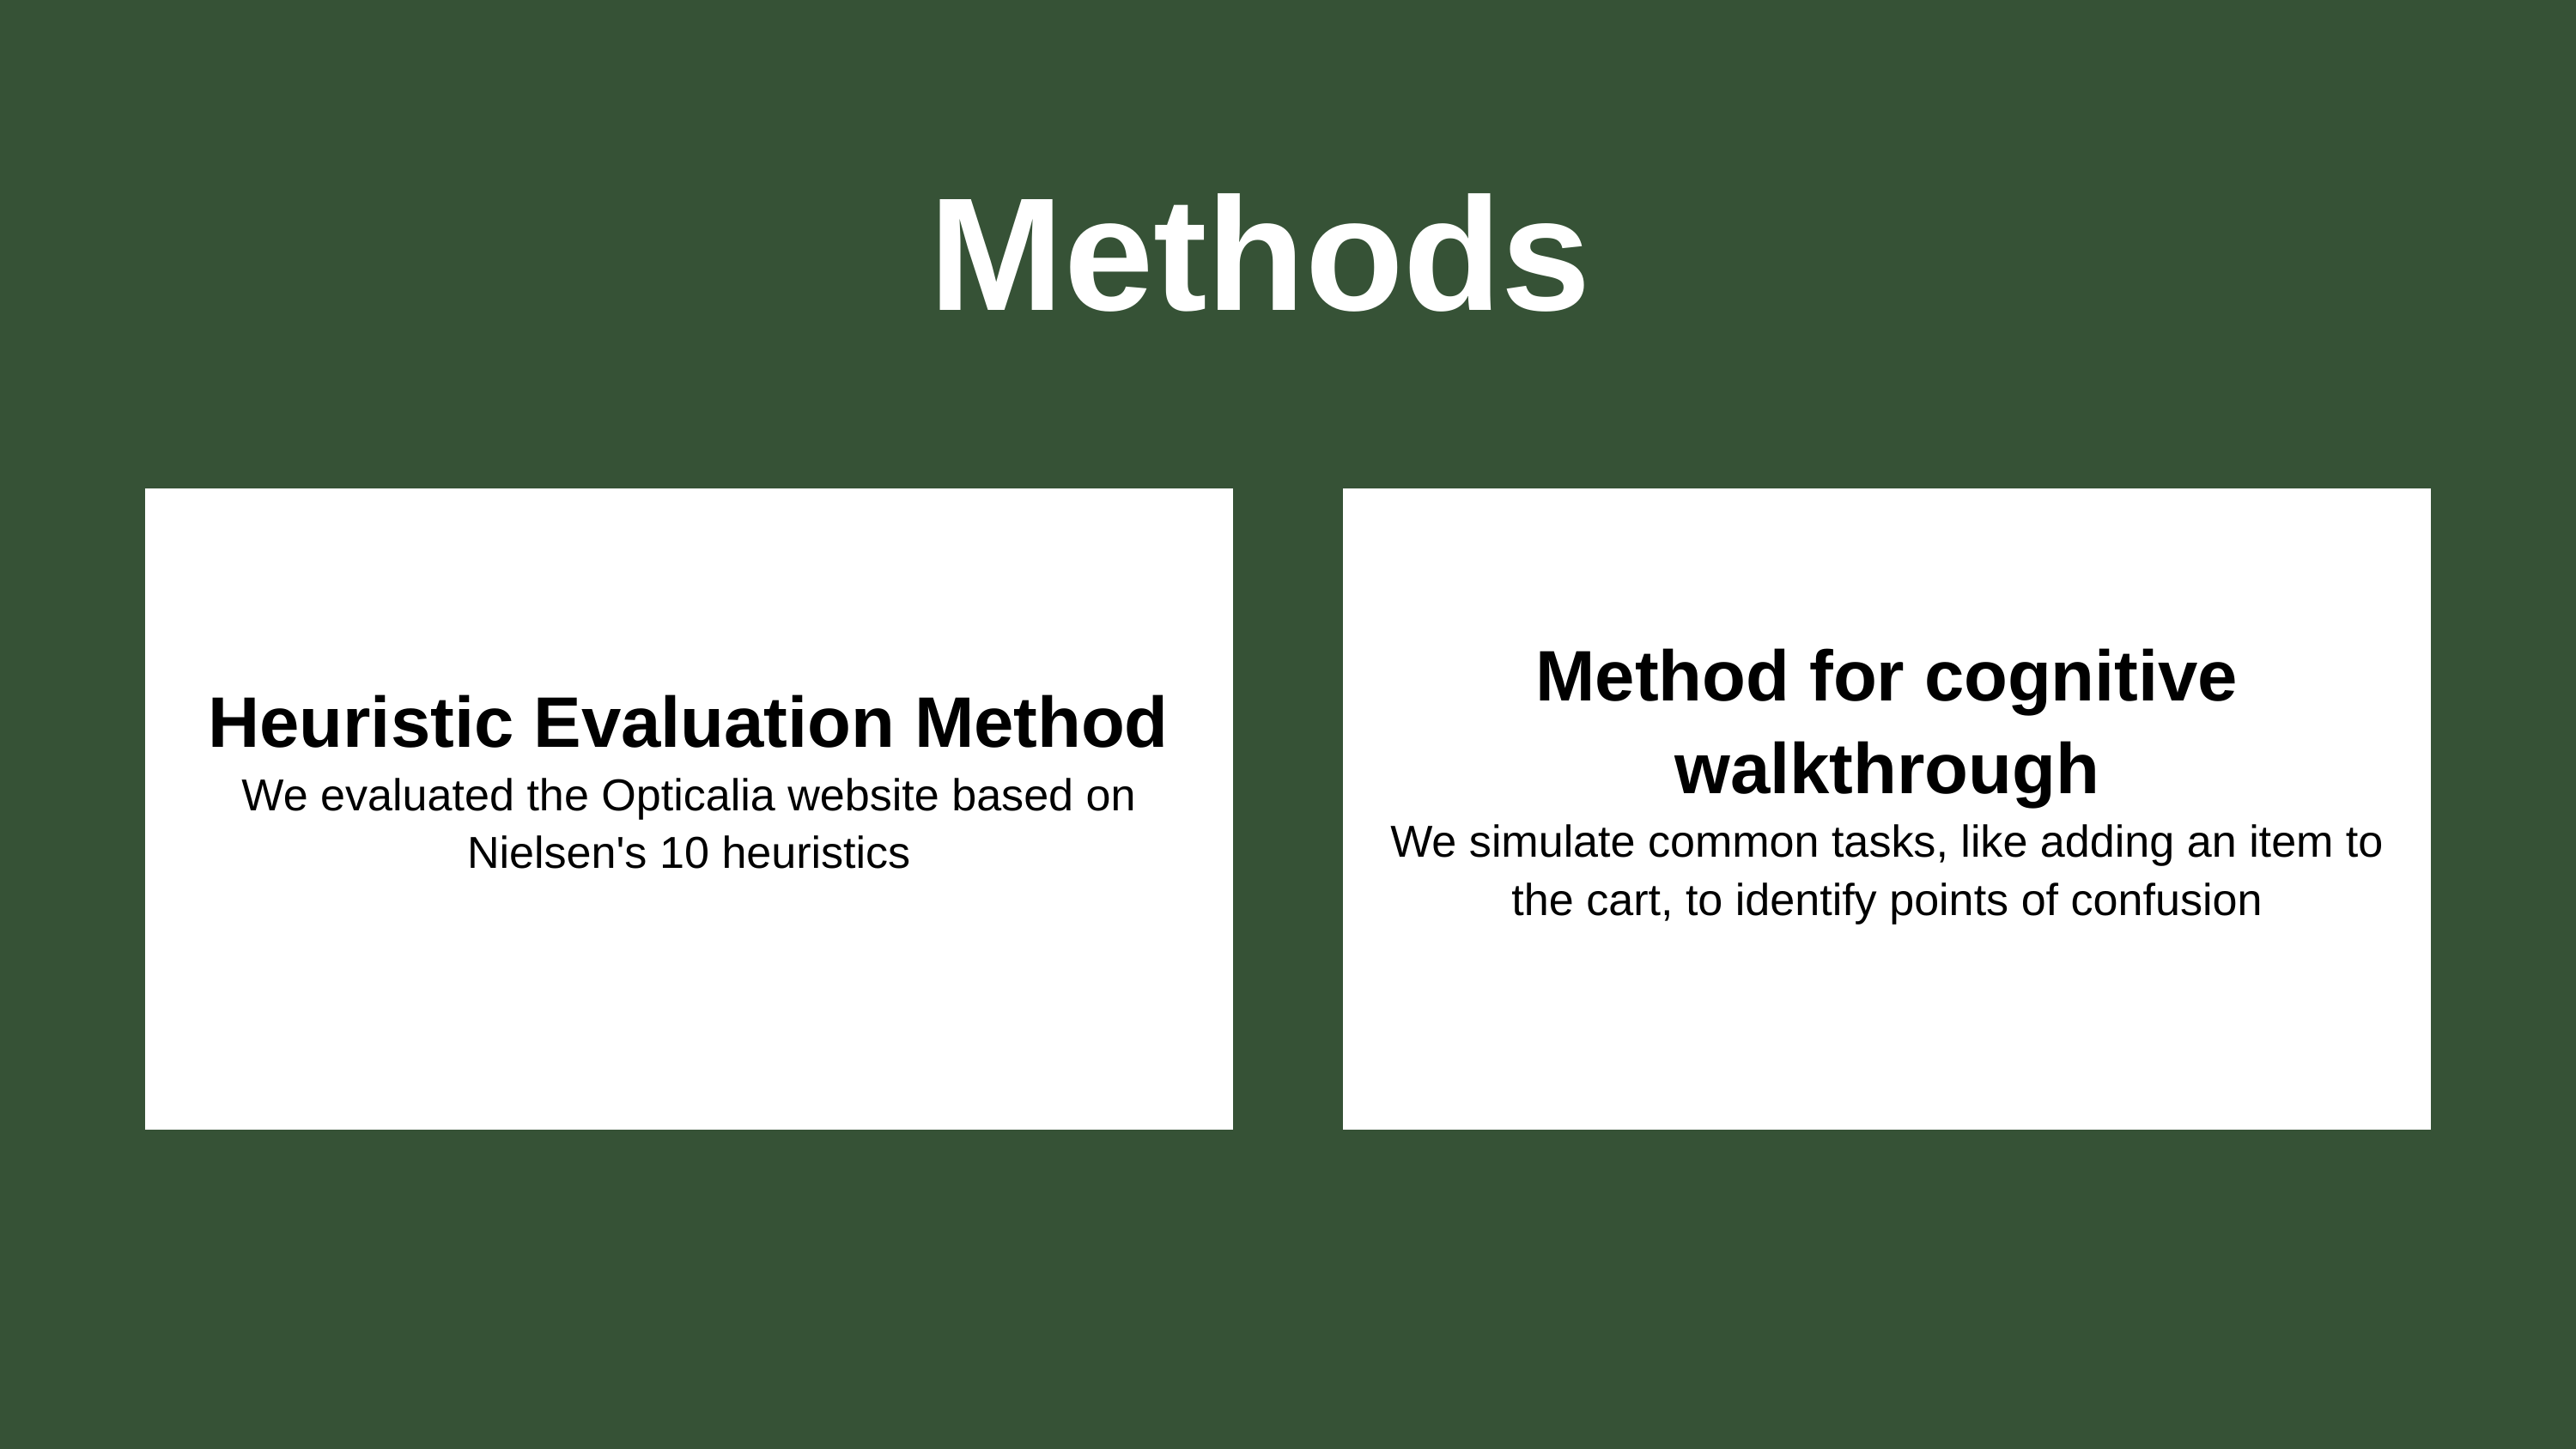

Methods

Heuristic Evaluation Method
We evaluated the Opticalia website based on Nielsen's 10 heuristics

Method for cognitive walkthrough
We simulate common tasks, like adding an item to the cart, to identify points of confusion